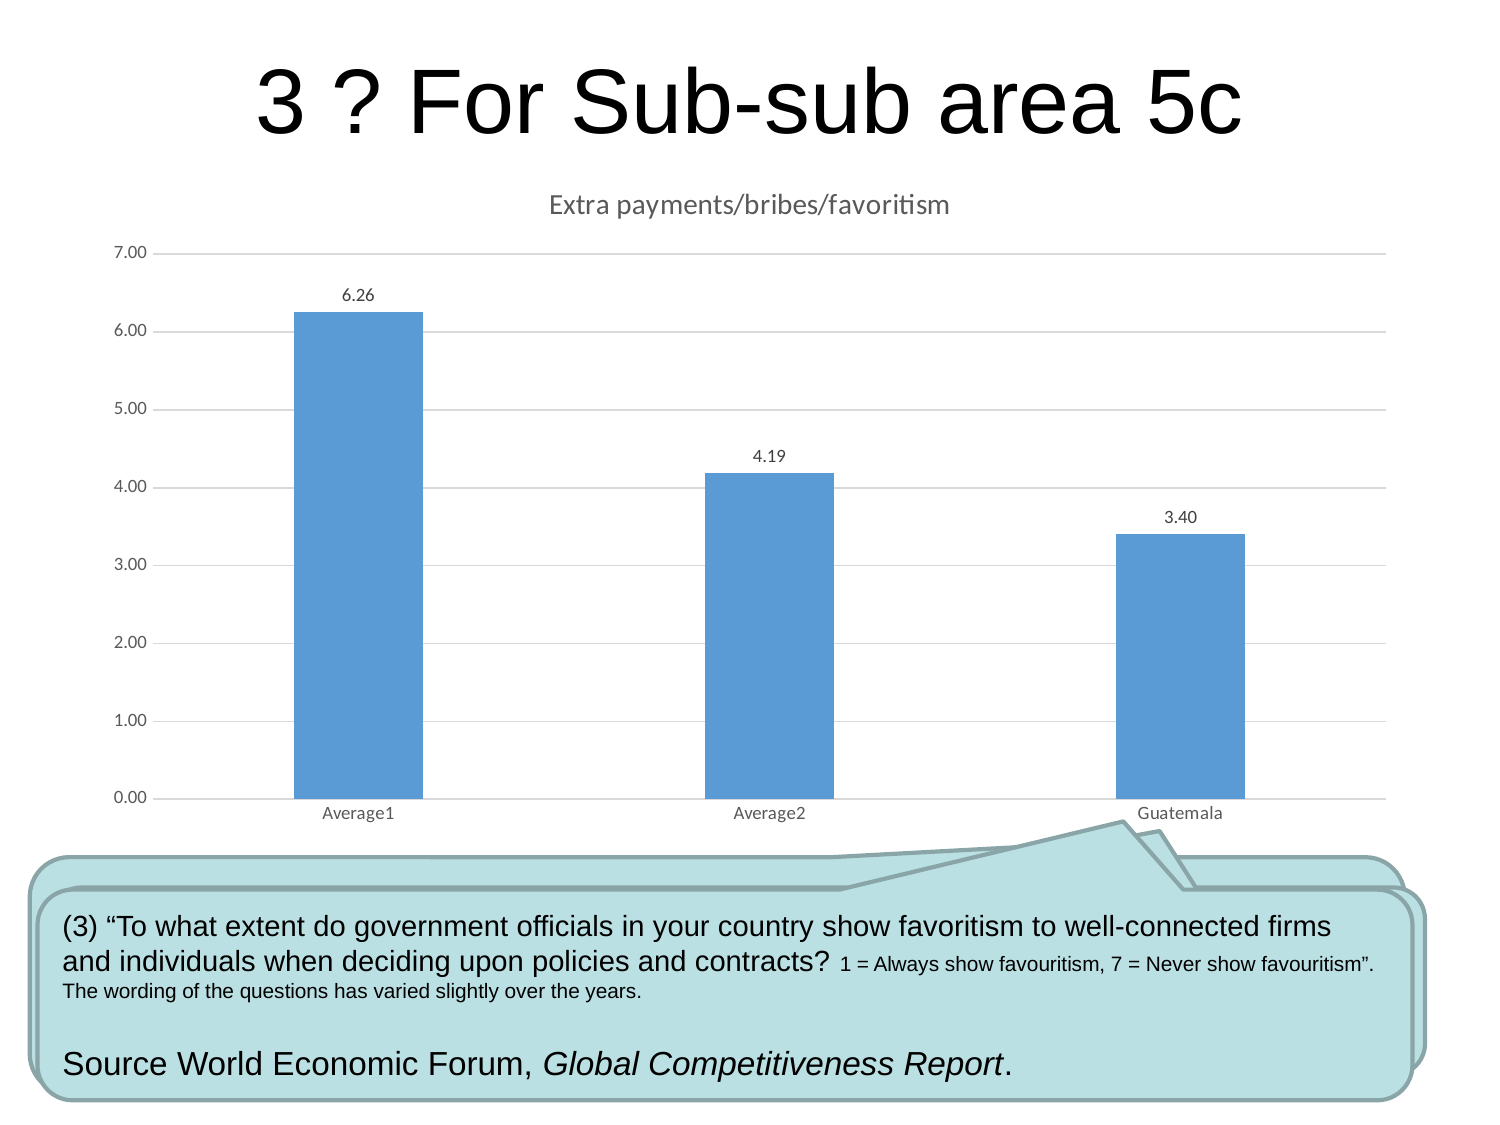

# 3 ? For Sub-sub area 5c

### Chart:

| Category | Extra payments/bribes/favoritism |
|---|---|
| Average1 | 6.26033990651626 |
| Average2 | 4.190886187695304 |
| Guatemala | 3.404629747333334 |
(1) “In your industry, how commonly would you estimate that firms make undocumented extra payments or bribes connected with the following: A – Import and export permits; B – Connection to public utilities (e.g., telephone or electricity); C – Annual tax payments; D – Awarding of public contracts (investment projects); E – Getting favorable judicial decisions.” Common (= 1), Never occur (= 7)
(2) “Do illegal payments aimed at influencing government policies, laws or regulations have an impact on companies in your country? 1 = Yes, significant negative impact, 7 = No, no impact at all”.
(3) “To what extent do government officials in your country show favoritism to well-connected firms and individuals when deciding upon policies and contracts? 1 = Always show favouritism, 7 = Never show favouritism”. The wording of the questions has varied slightly over the years.

Source World Economic Forum, Global Competitiveness Report.